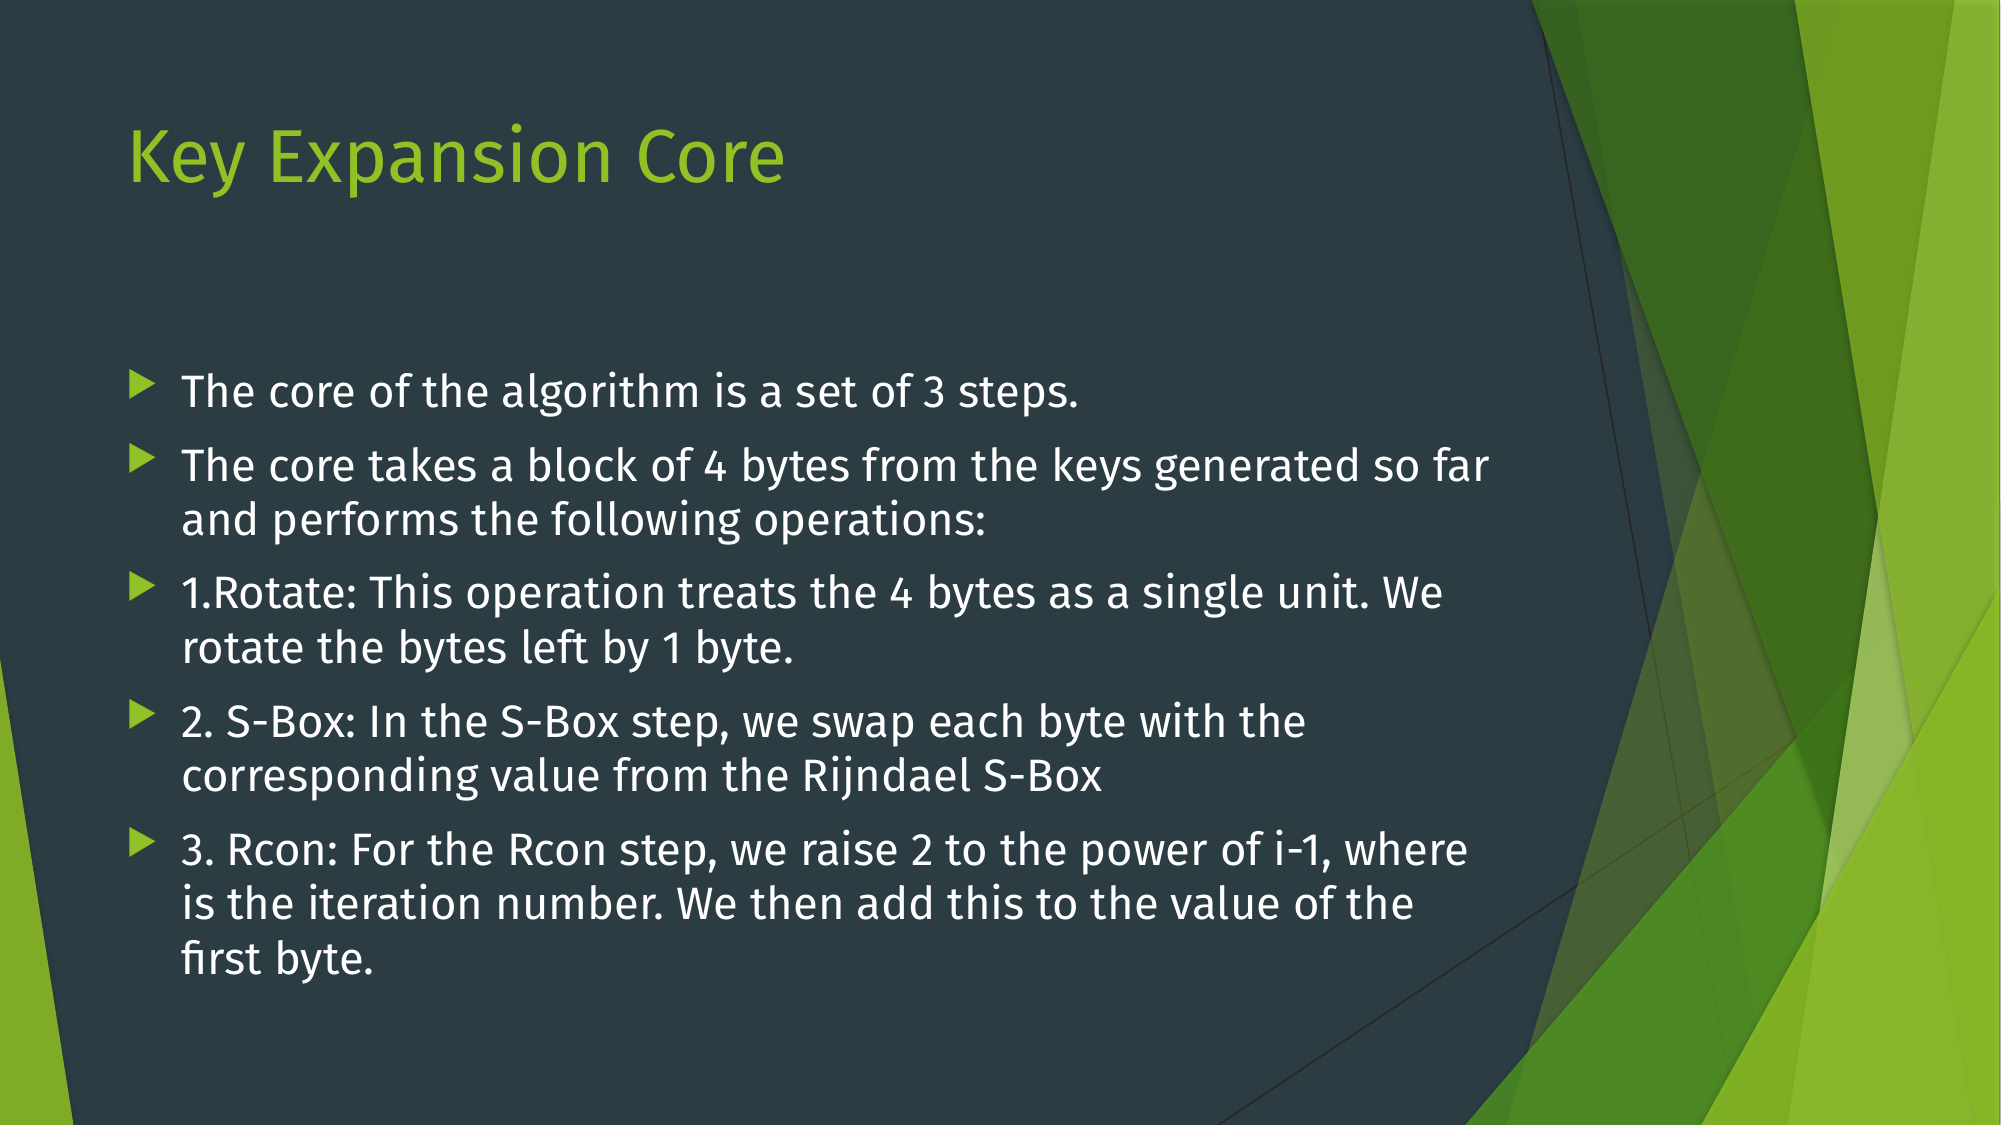

# Key Expansion Core
The core of the algorithm is a set of 3 steps.
The core takes a block of 4 bytes from the keys generated so far and performs the following operations:
1.Rotate: This operation treats the 4 bytes as a single unit. We rotate the bytes left by 1 byte.
2. S-Box: In the S-Box step, we swap each byte with the corresponding value from the Rijndael S-Box
3. Rcon: For the Rcon step, we raise 2 to the power of i-1, where is the iteration number. We then add this to the value of the first byte.